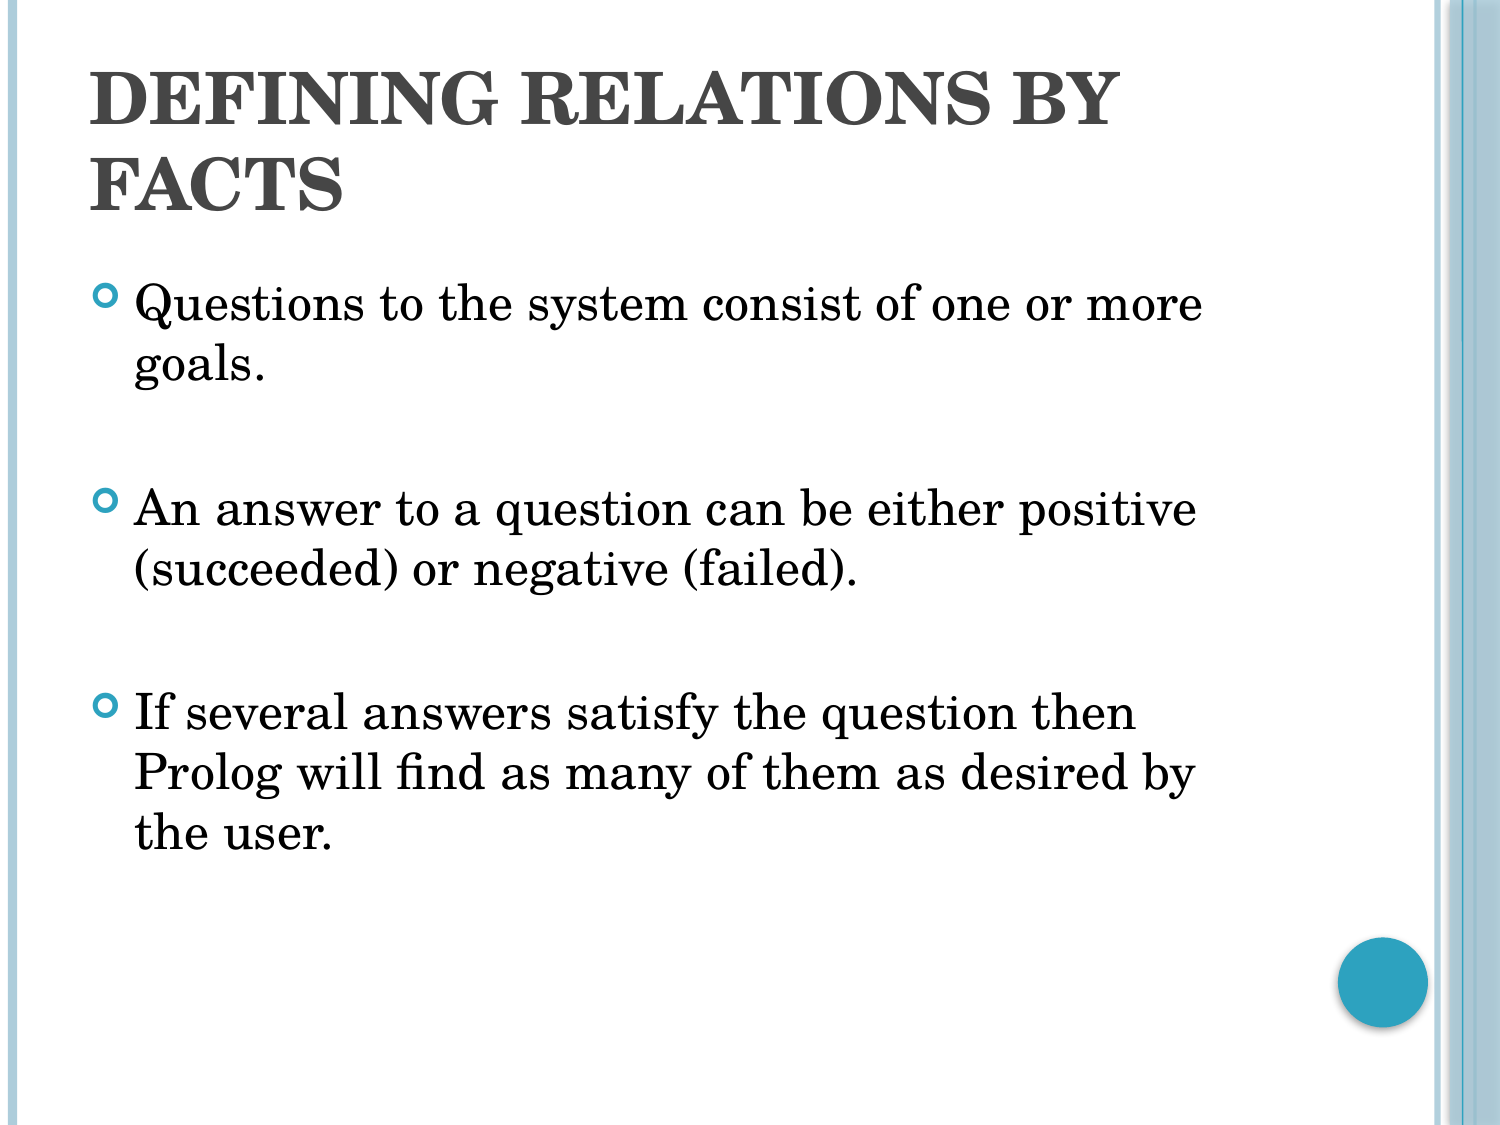

# Defining Relations by facts
Questions to the system consist of one or more goals.

An answer to a question can be either positive (succeeded) or negative (failed).

If several answers satisfy the question then Prolog will find as many of them as desired by the user.